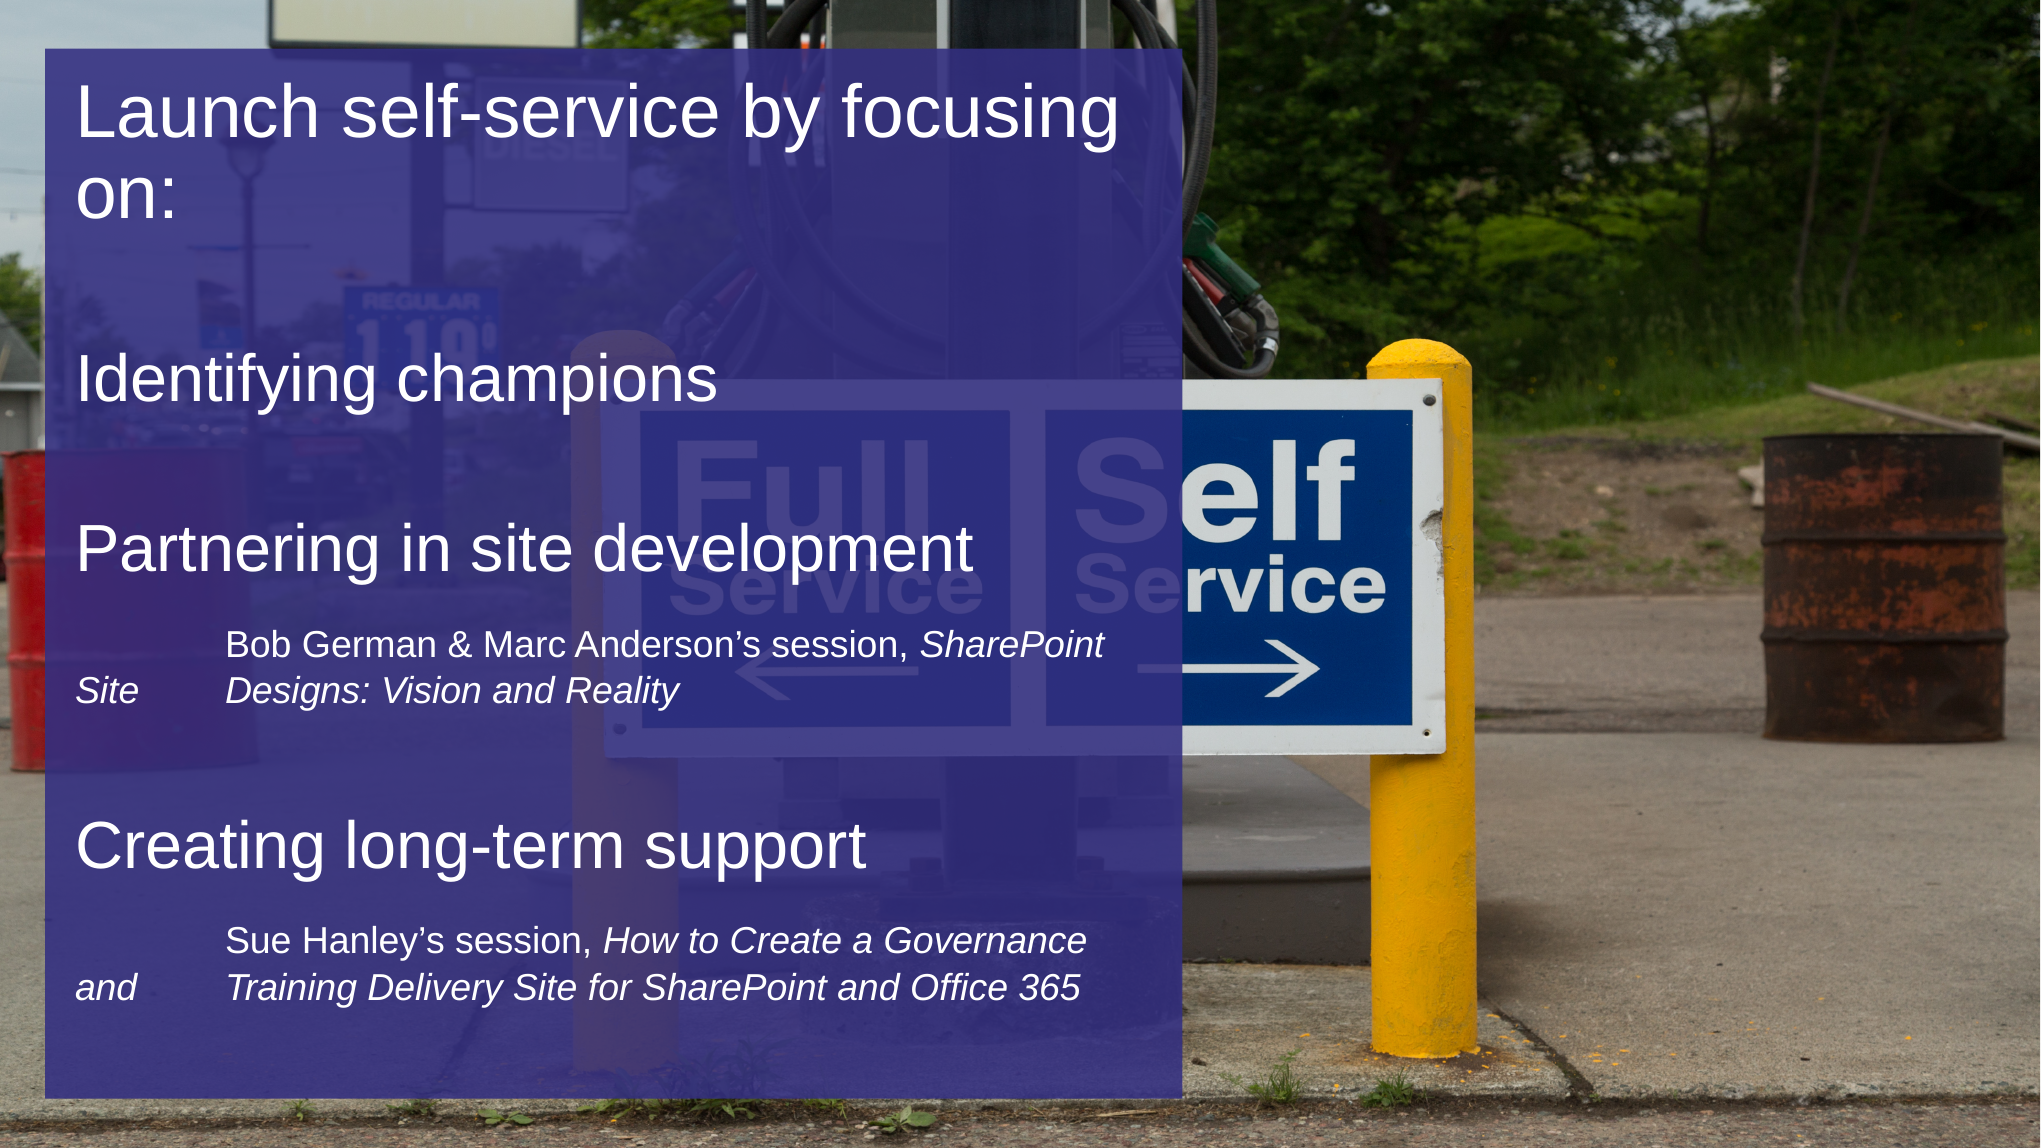

Launch self-service by focusing on:

Identifying champions

Partnering in site development
	Bob German & Marc Anderson’s session, SharePoint Site 	Designs: Vision and Reality

Creating long-term support
	Sue Hanley’s session, How to Create a Governance and 	Training Delivery Site for SharePoint and Office 365